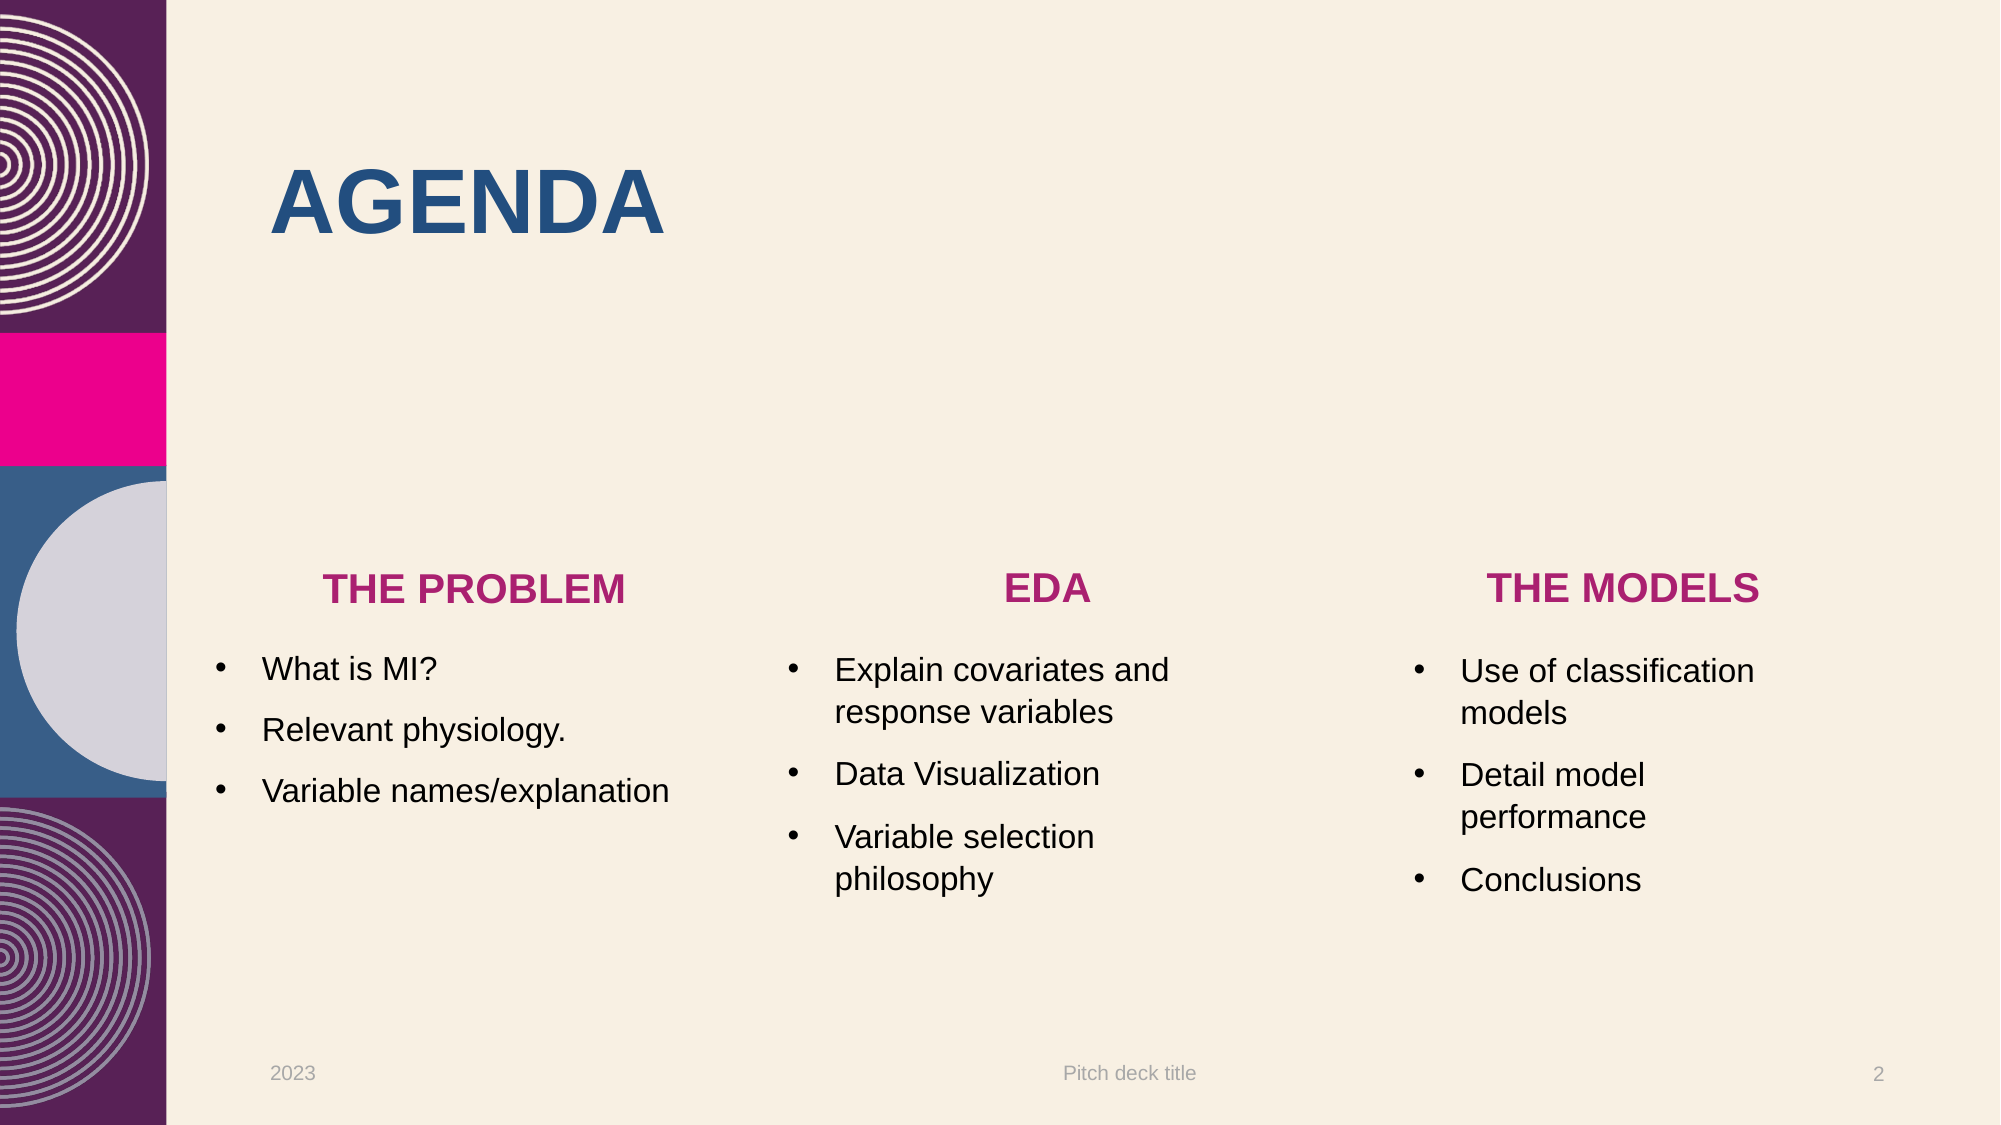

# Agenda

Eda
The models
The problem
Explain covariates and response variables
Data Visualization
Variable selection philosophy
What is MI?
Relevant physiology.
Variable names/explanation

Use of classification models
Detail model performance
Conclusions
Pitch deck title
2023
2